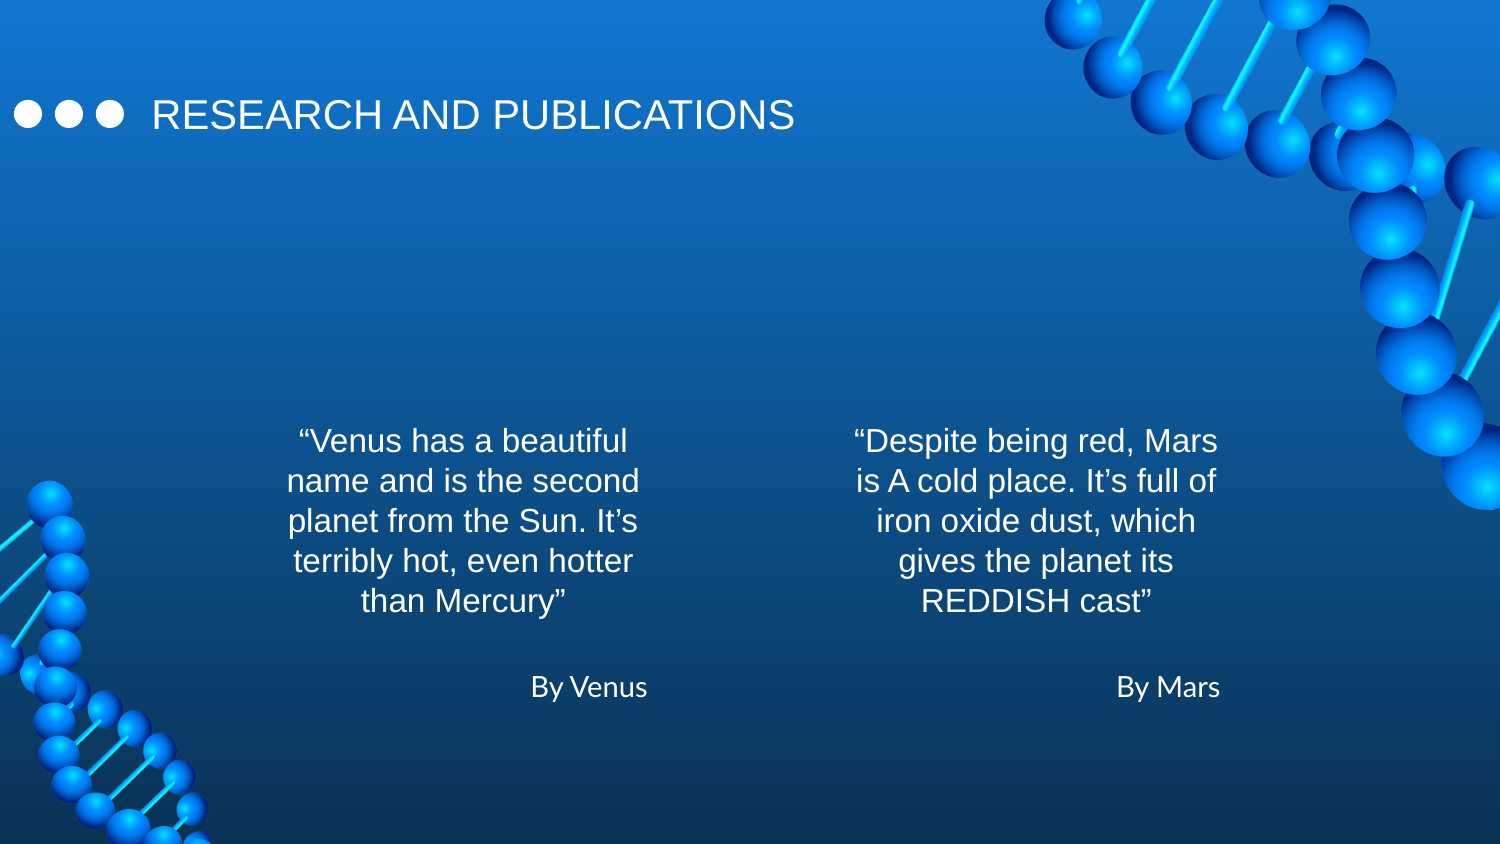

# RESEARCH AND PUBLICATIONS
“Venus has a beautiful name and is the second planet from the Sun. It’s terribly hot, even hotter than Mercury”
“Despite being red, Mars is A cold place. It’s full of iron oxide dust, which gives the planet its REDDISH cast”
By Venus
By Mars